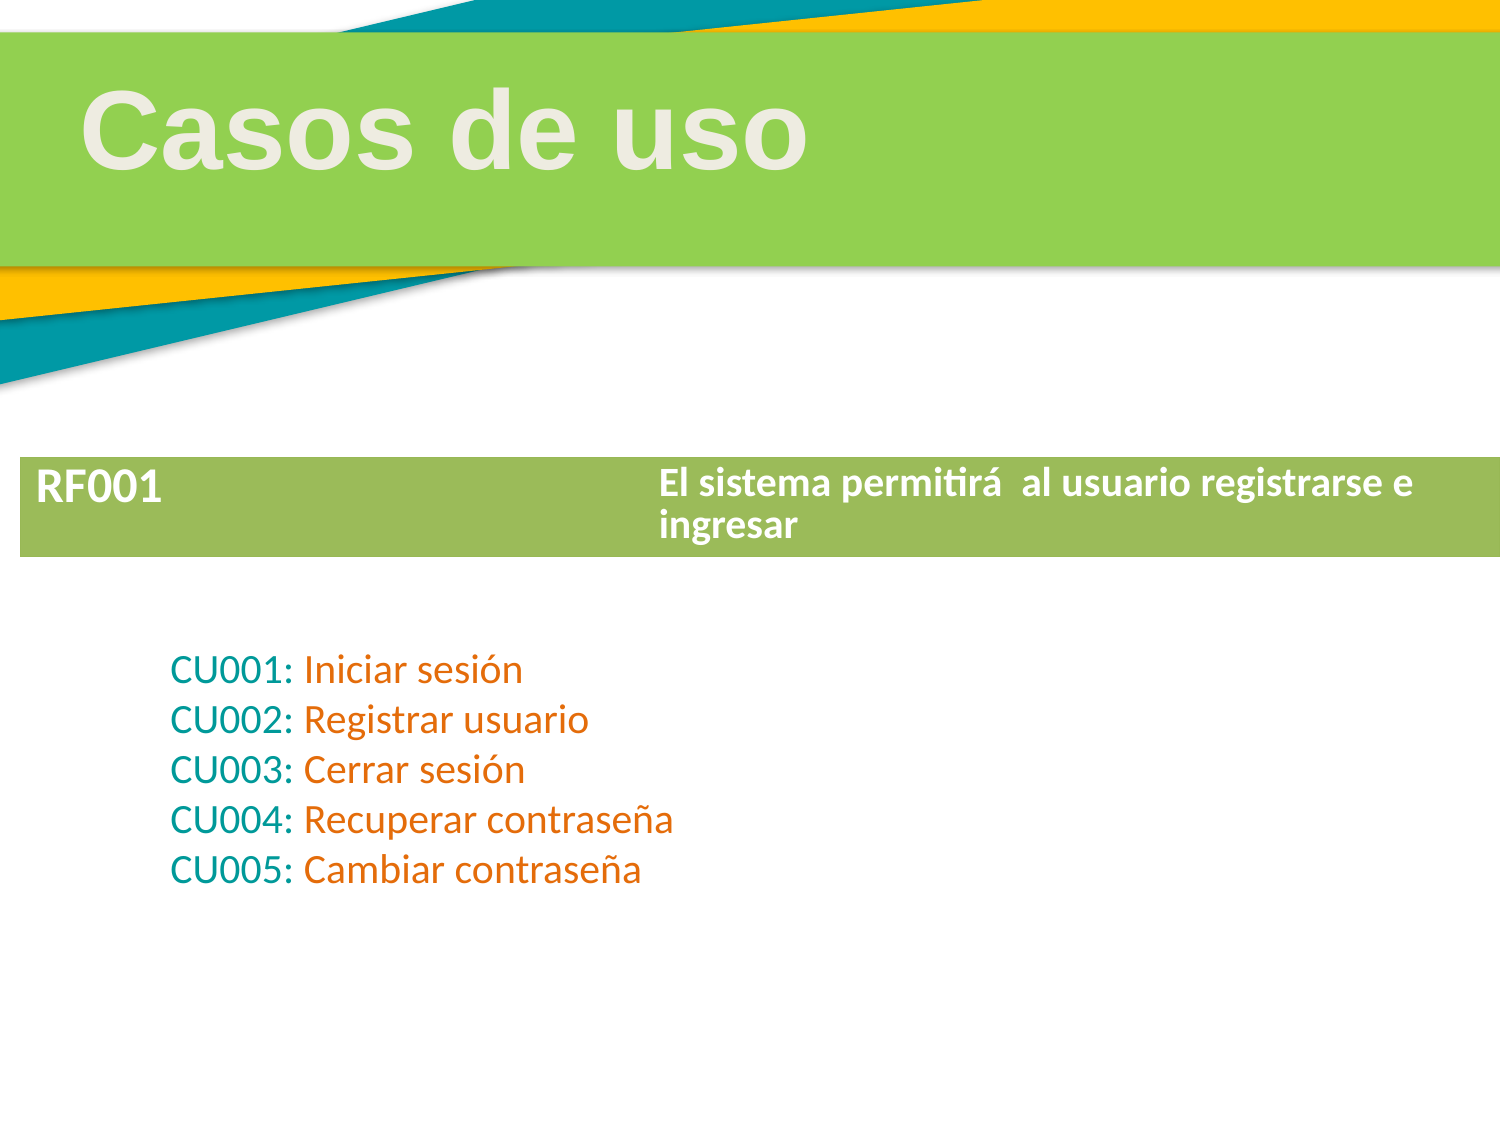

Casos de uso
| RF001 | El sistema permitirá al usuario registrarse e ingresar |
| --- | --- |
CU001: Iniciar sesión
CU002: Registrar usuario
CU003: Cerrar sesión
CU004: Recuperar contraseña
CU005: Cambiar contraseña